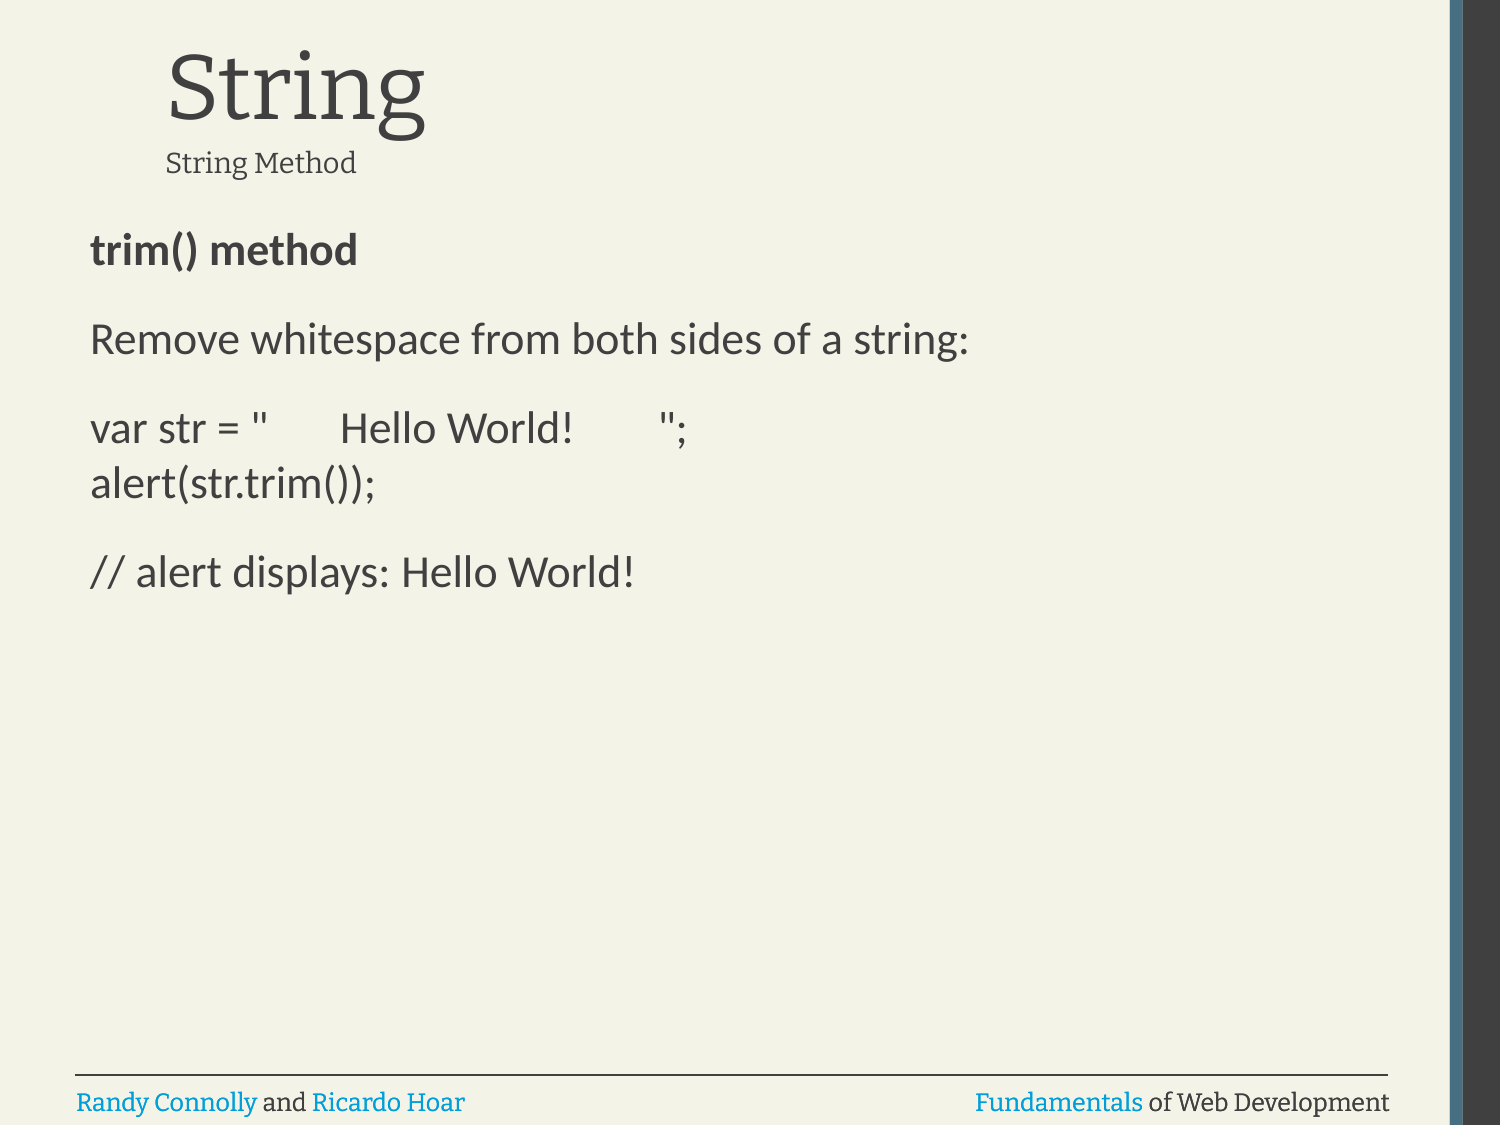

# String
String Method
trim() method
Remove whitespace from both sides of a string:
var str = "       Hello World!        ";
alert(str.trim());
// alert displays: Hello World!